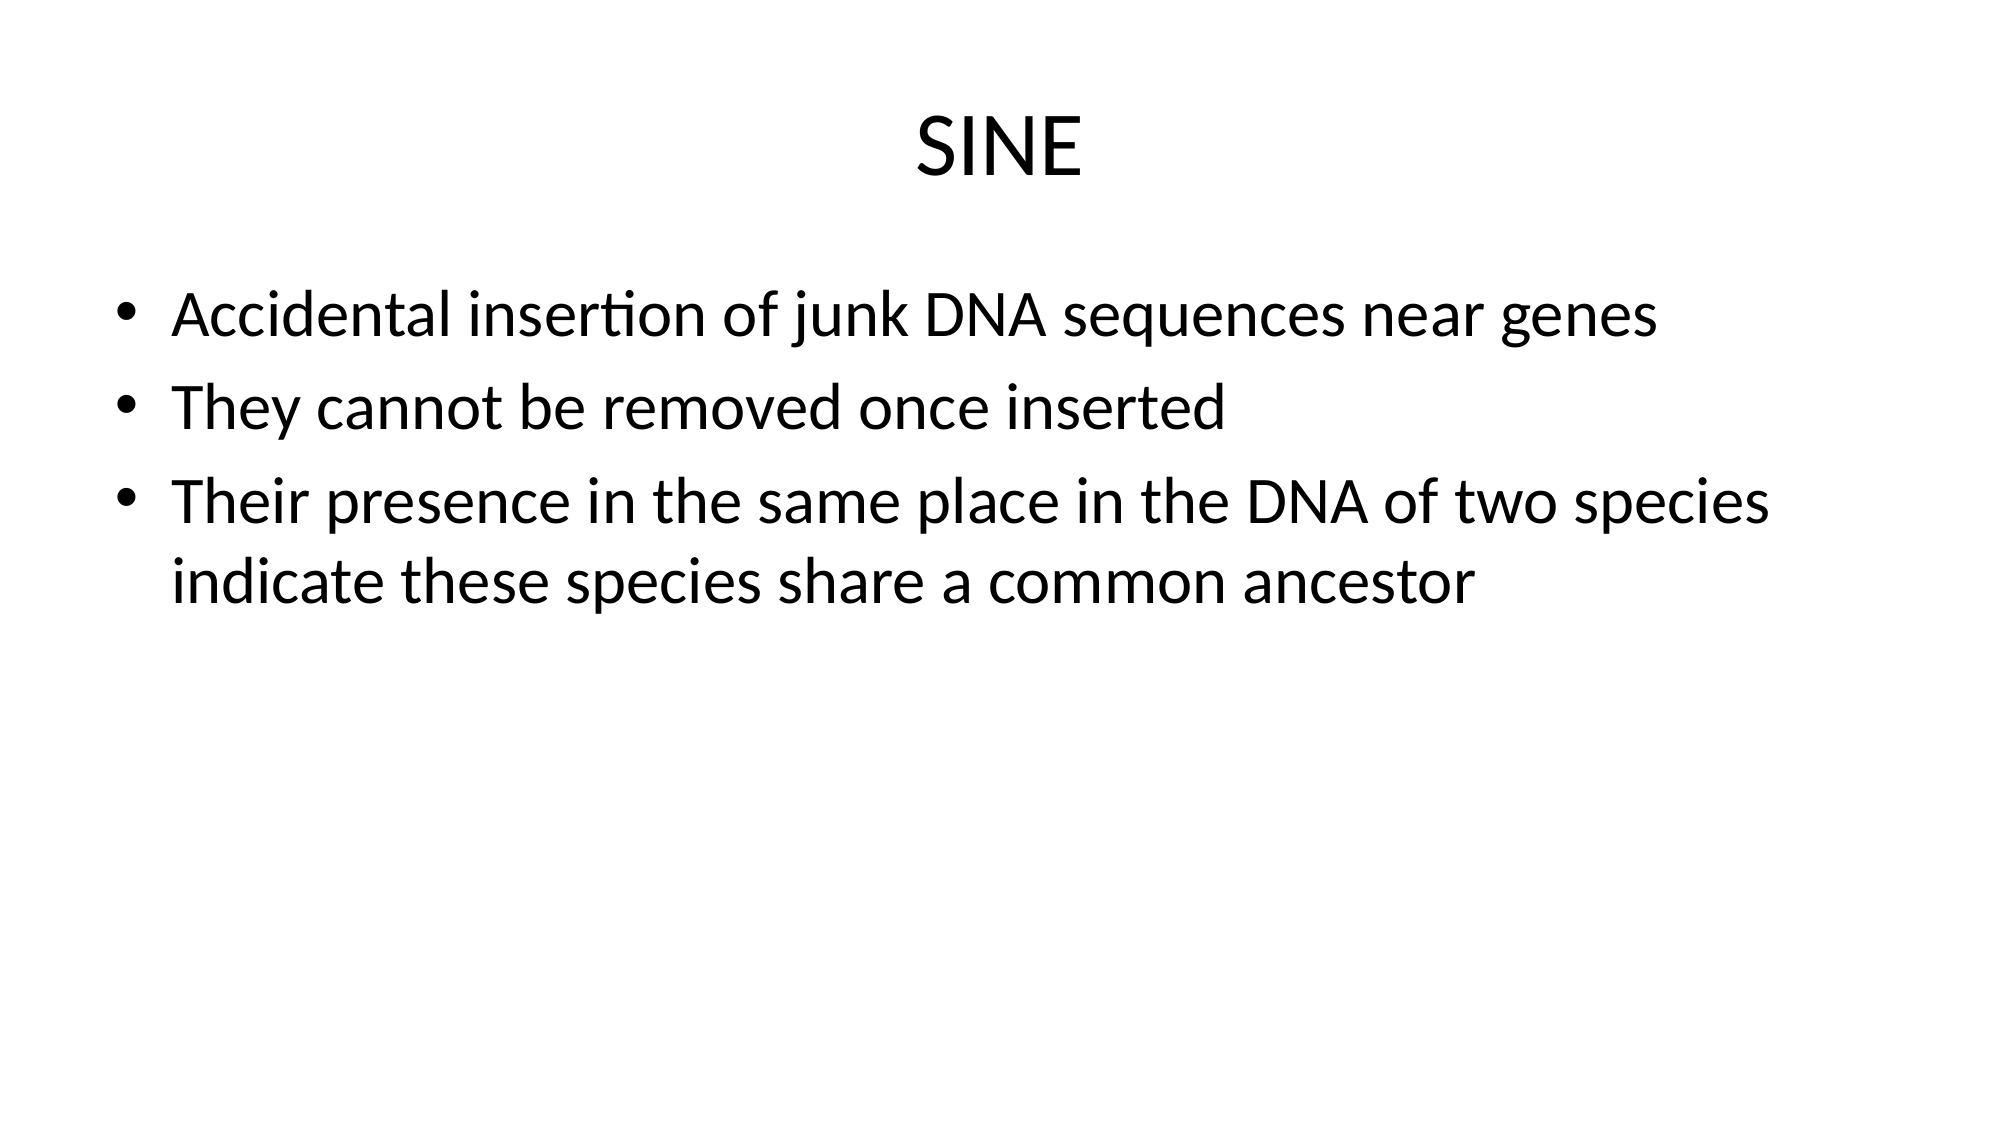

# SINE
Accidental insertion of junk DNA sequences near genes
They cannot be removed once inserted
Their presence in the same place in the DNA of two species indicate these species share a common ancestor